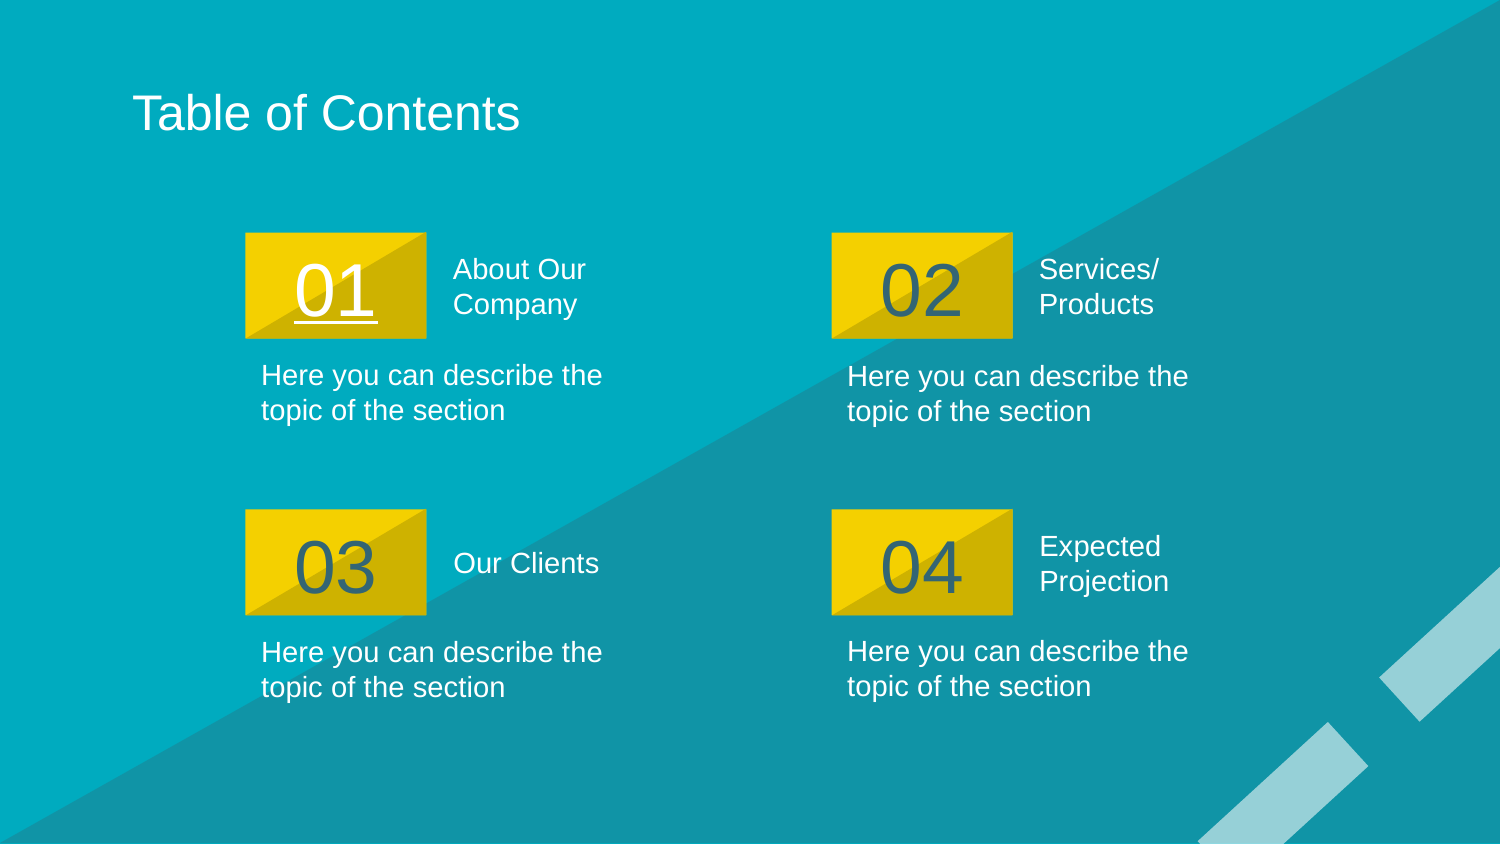

Table of Contents

# 01
02
About Our Company
Services/Products
Here you can describe the topic of the section
Here you can describe the topic of the section

03
04
Our Clients
Expected Projection
Here you can describe the topic of the section
Here you can describe the topic of the section